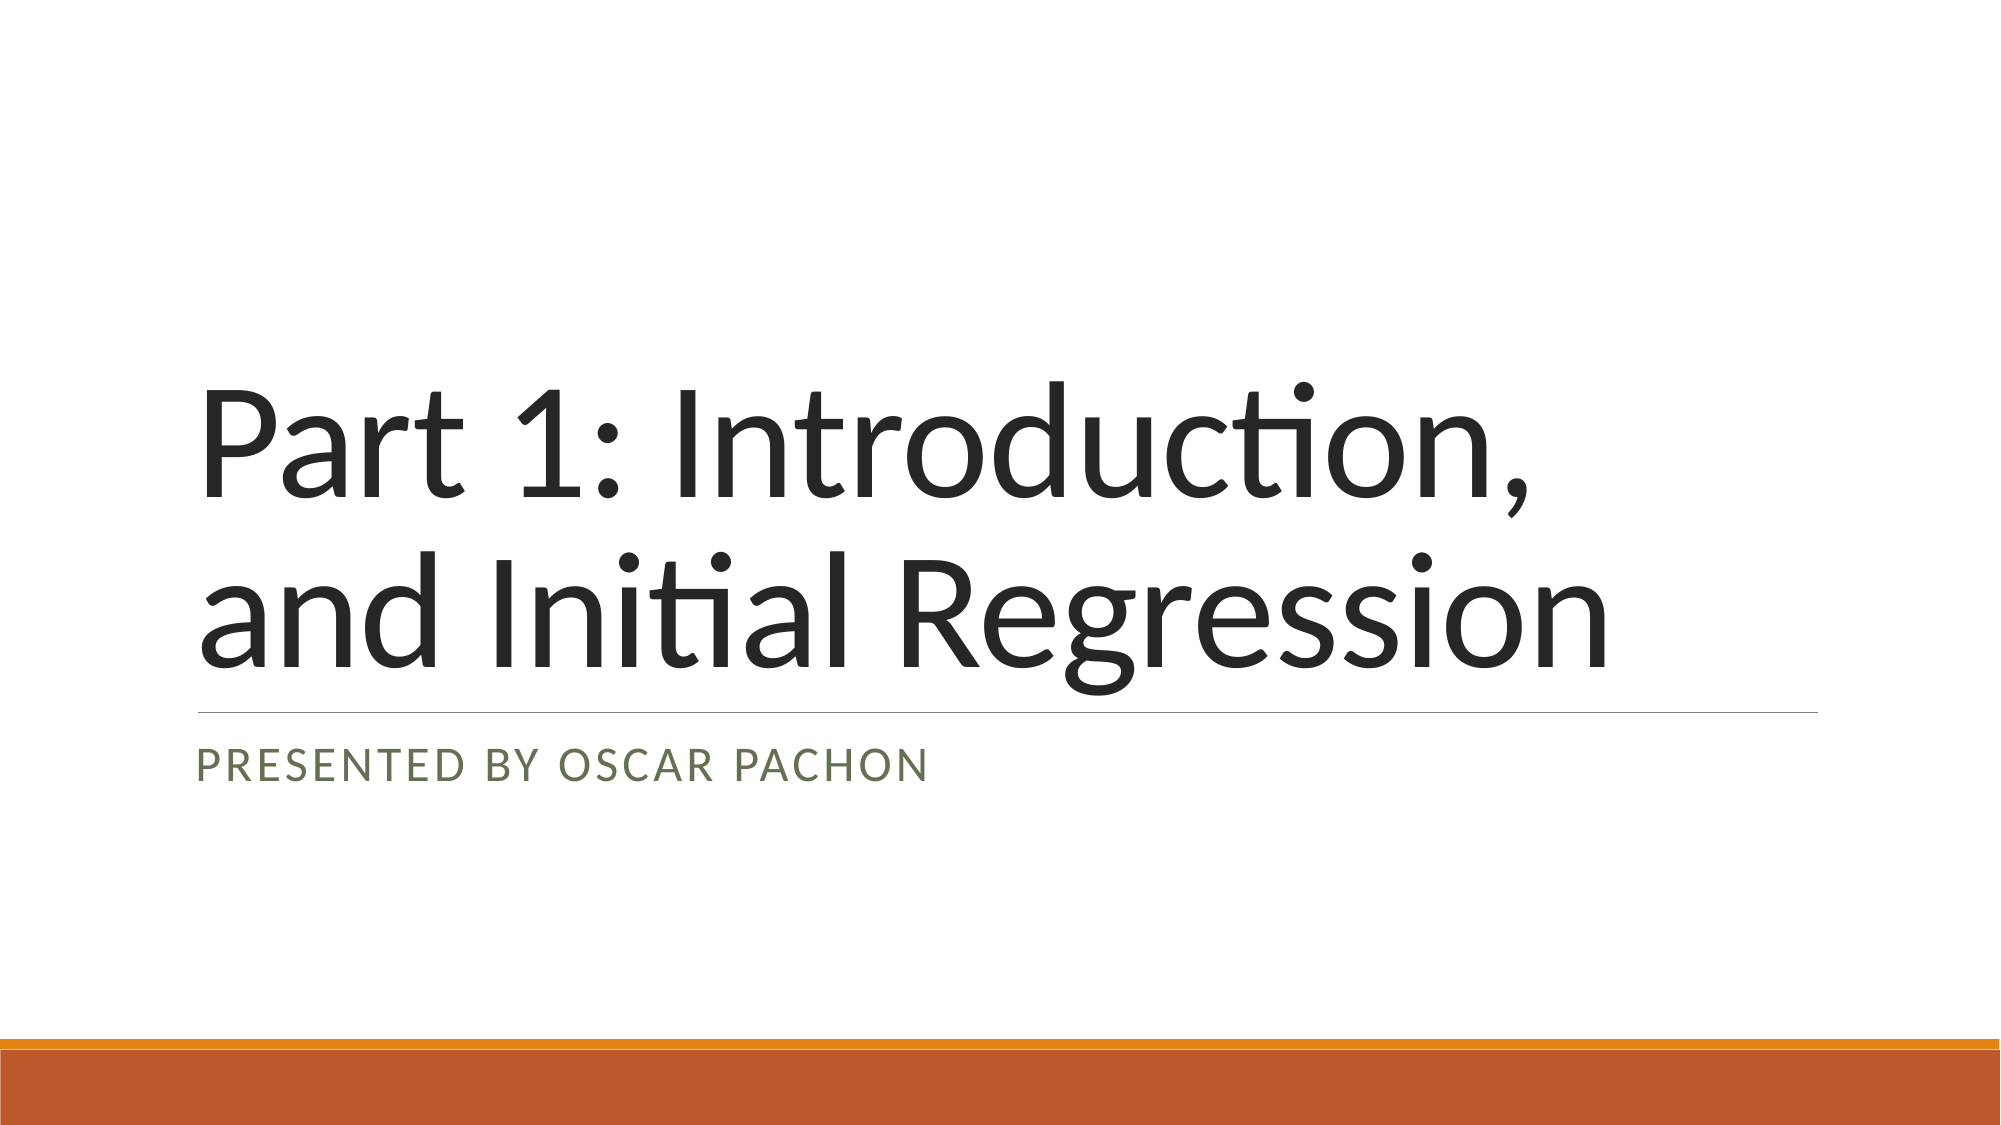

# Part 1: Introduction, and Initial Regression
Presented by Oscar Pachon